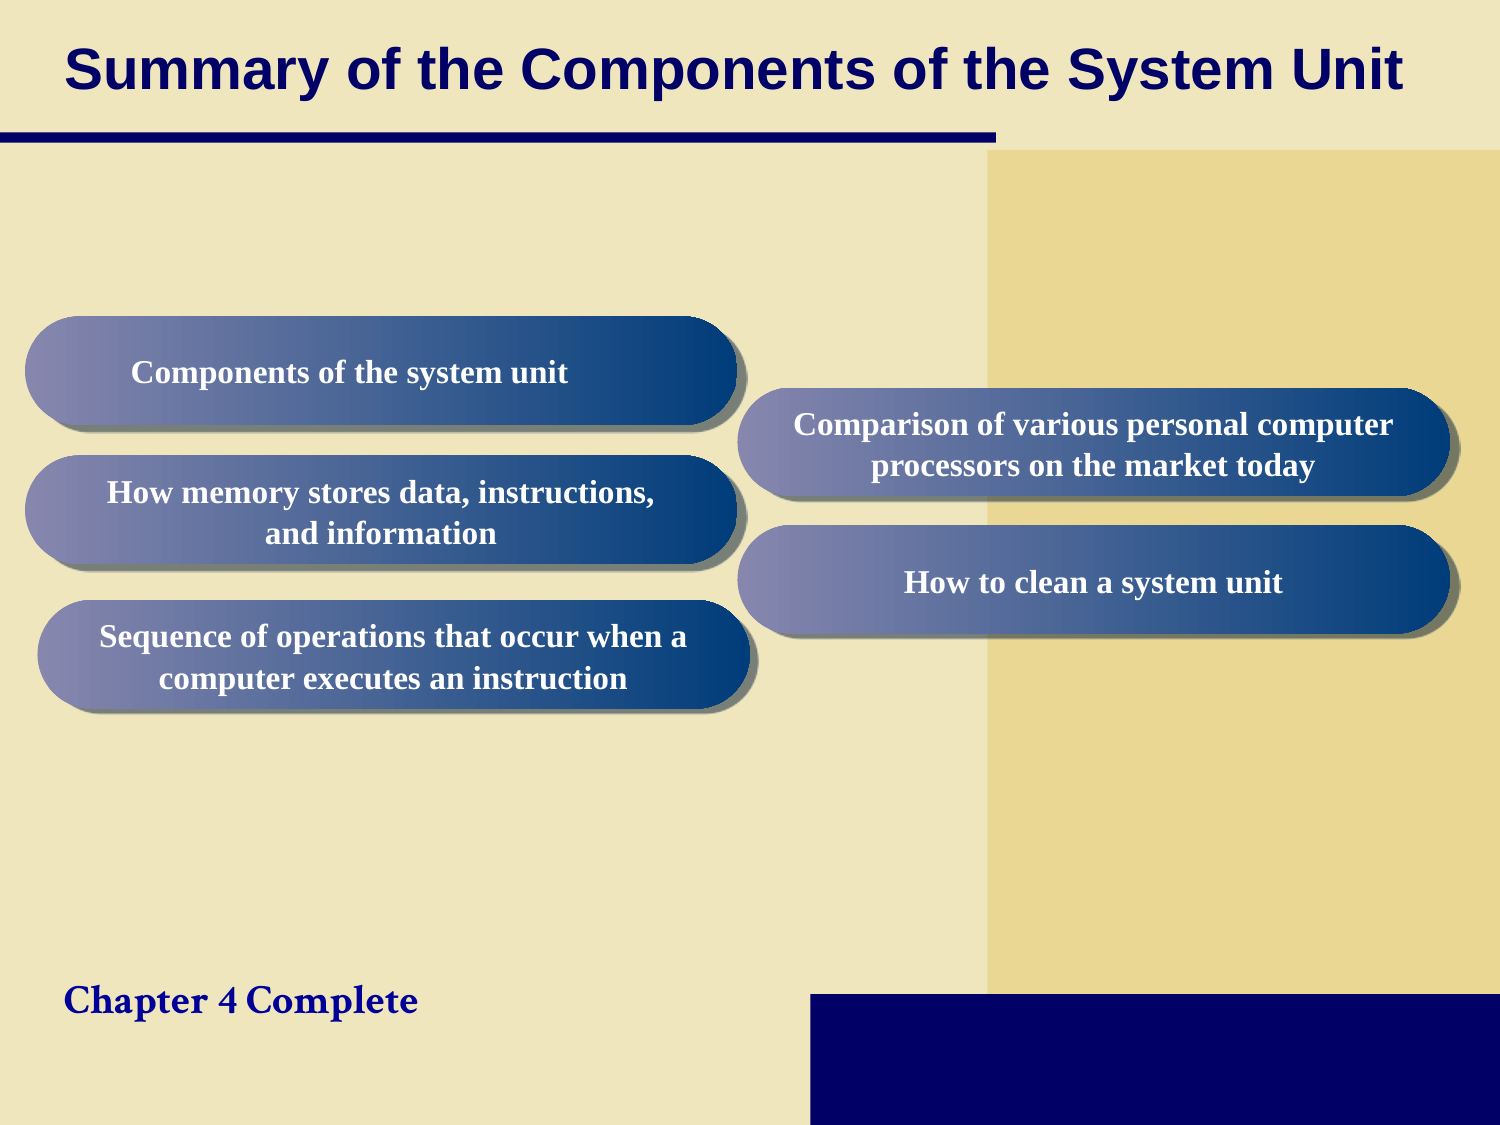

# Summary of the Components of the System Unit
Components of the system unit
Comparison of various personal computer processors on the market today
How memory stores data, instructions,
and information
How to clean a system unit
Sequence of operations that occur when a computer executes an instruction
Chapter 4 Complete